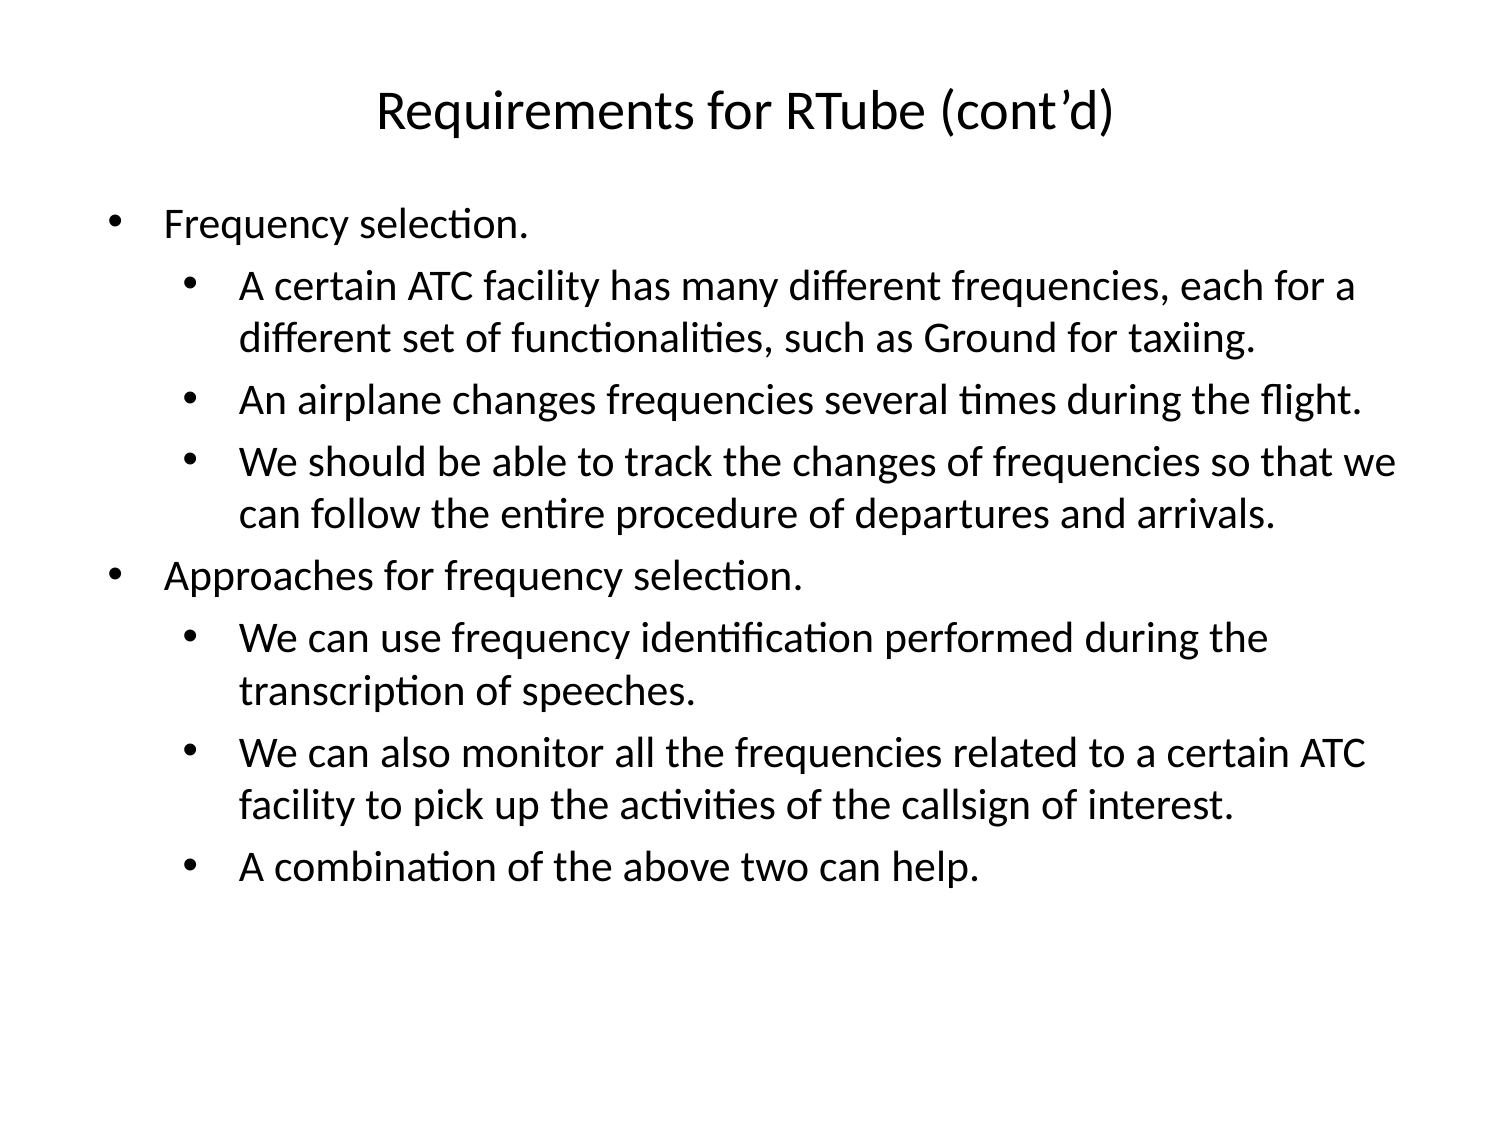

Requirements for RTube (cont’d)

Frequency selection.
A certain ATC facility has many different frequencies, each for a different set of functionalities, such as Ground for taxiing.
An airplane changes frequencies several times during the flight.
We should be able to track the changes of frequencies so that we can follow the entire procedure of departures and arrivals.
Approaches for frequency selection.
We can use frequency identification performed during the transcription of speeches.
We can also monitor all the frequencies related to a certain ATC facility to pick up the activities of the callsign of interest.
A combination of the above two can help.